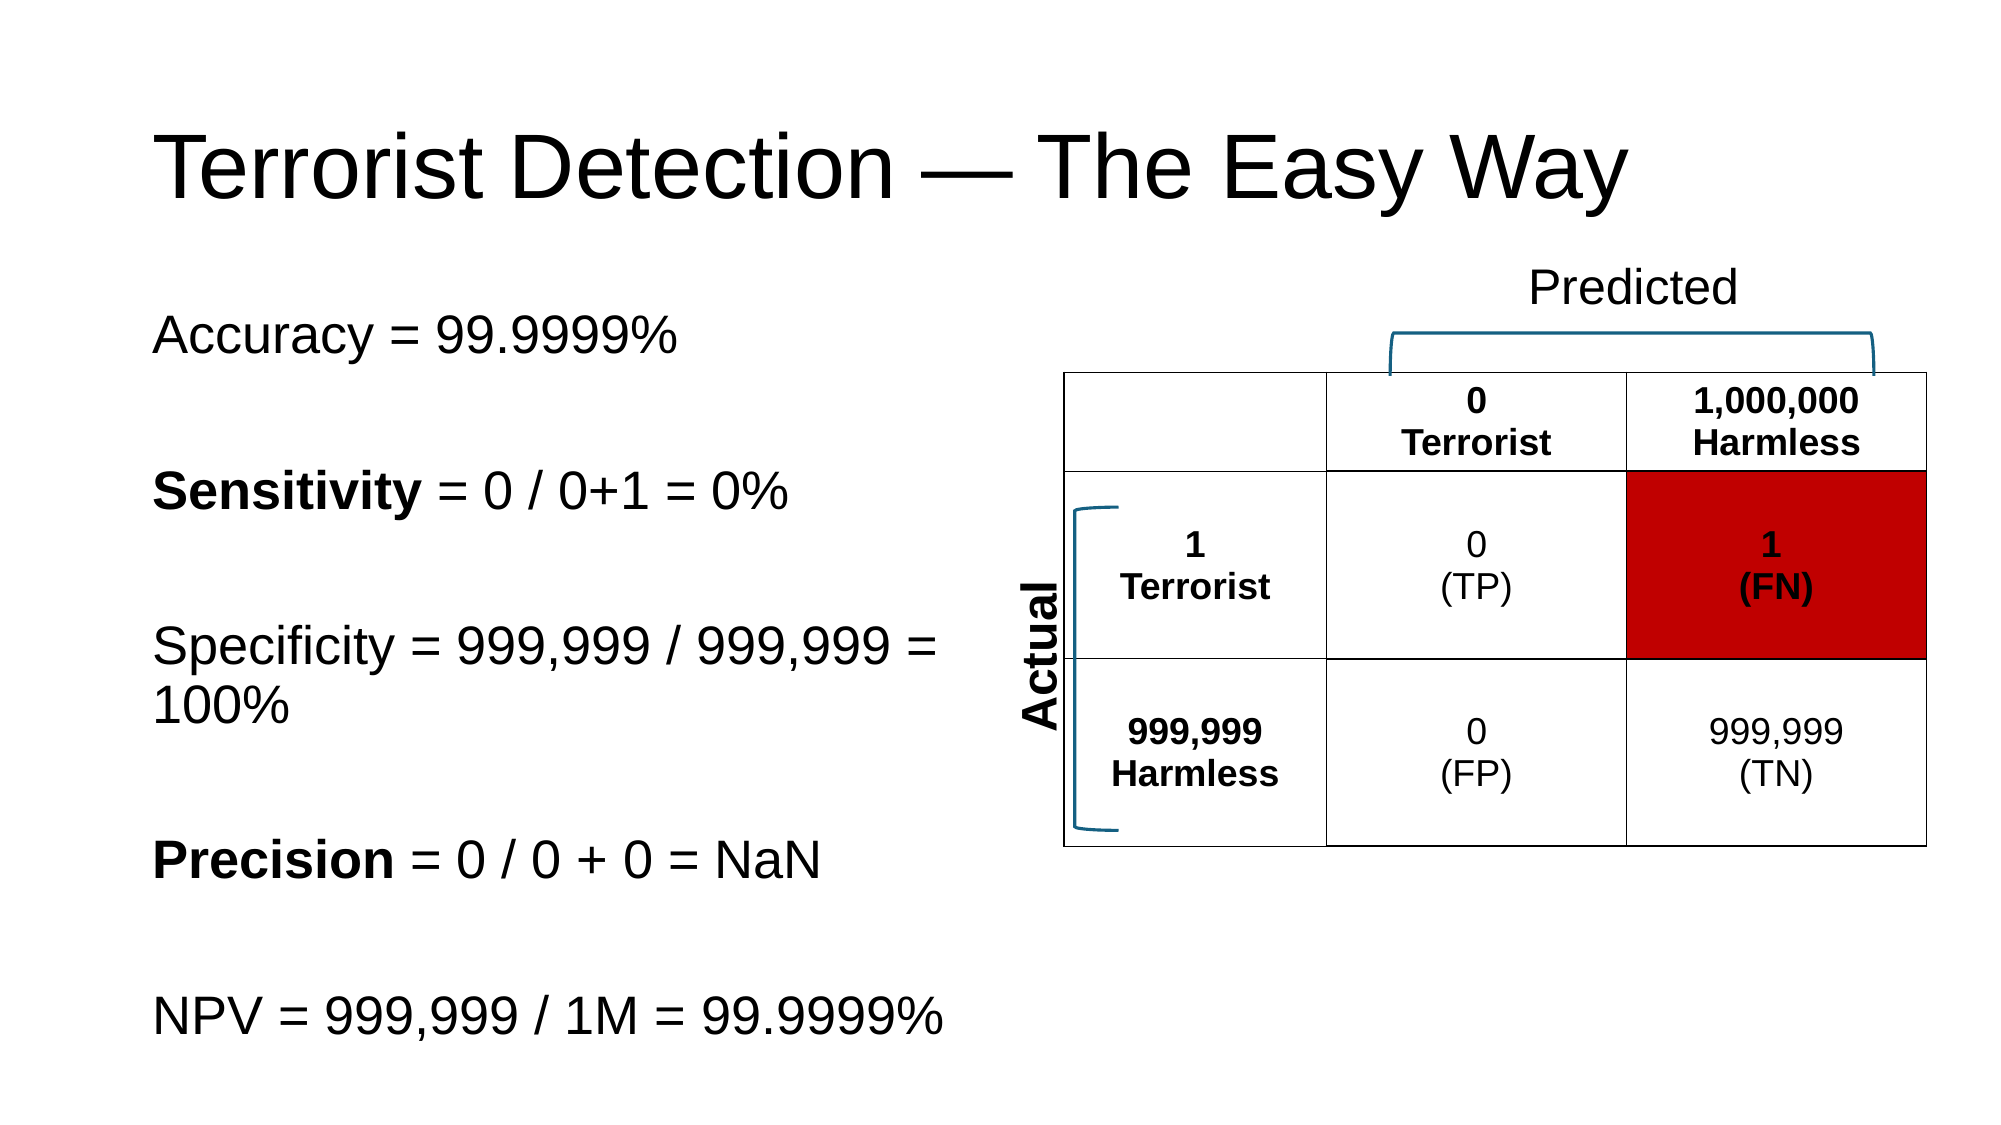

# Terrorist Detection — The Easy Way

Predicted
Accuracy = 99.9999%

Sensitivity = 0 / 0+1 = 0%

Specificity = 999,999 / 999,999 = 100%

Precision = 0 / 0 + 0 = NaN

NPV = 999,999 / 1M = 99.9999%
|  | 0 Terrorist | 1,000,000 Harmless |
| --- | --- | --- |
| 1 Terrorist | 0 (TP) | 1 (FN) |
| 999,999 Harmless | 0 (FP) | 999,999 (TN) |

Actual